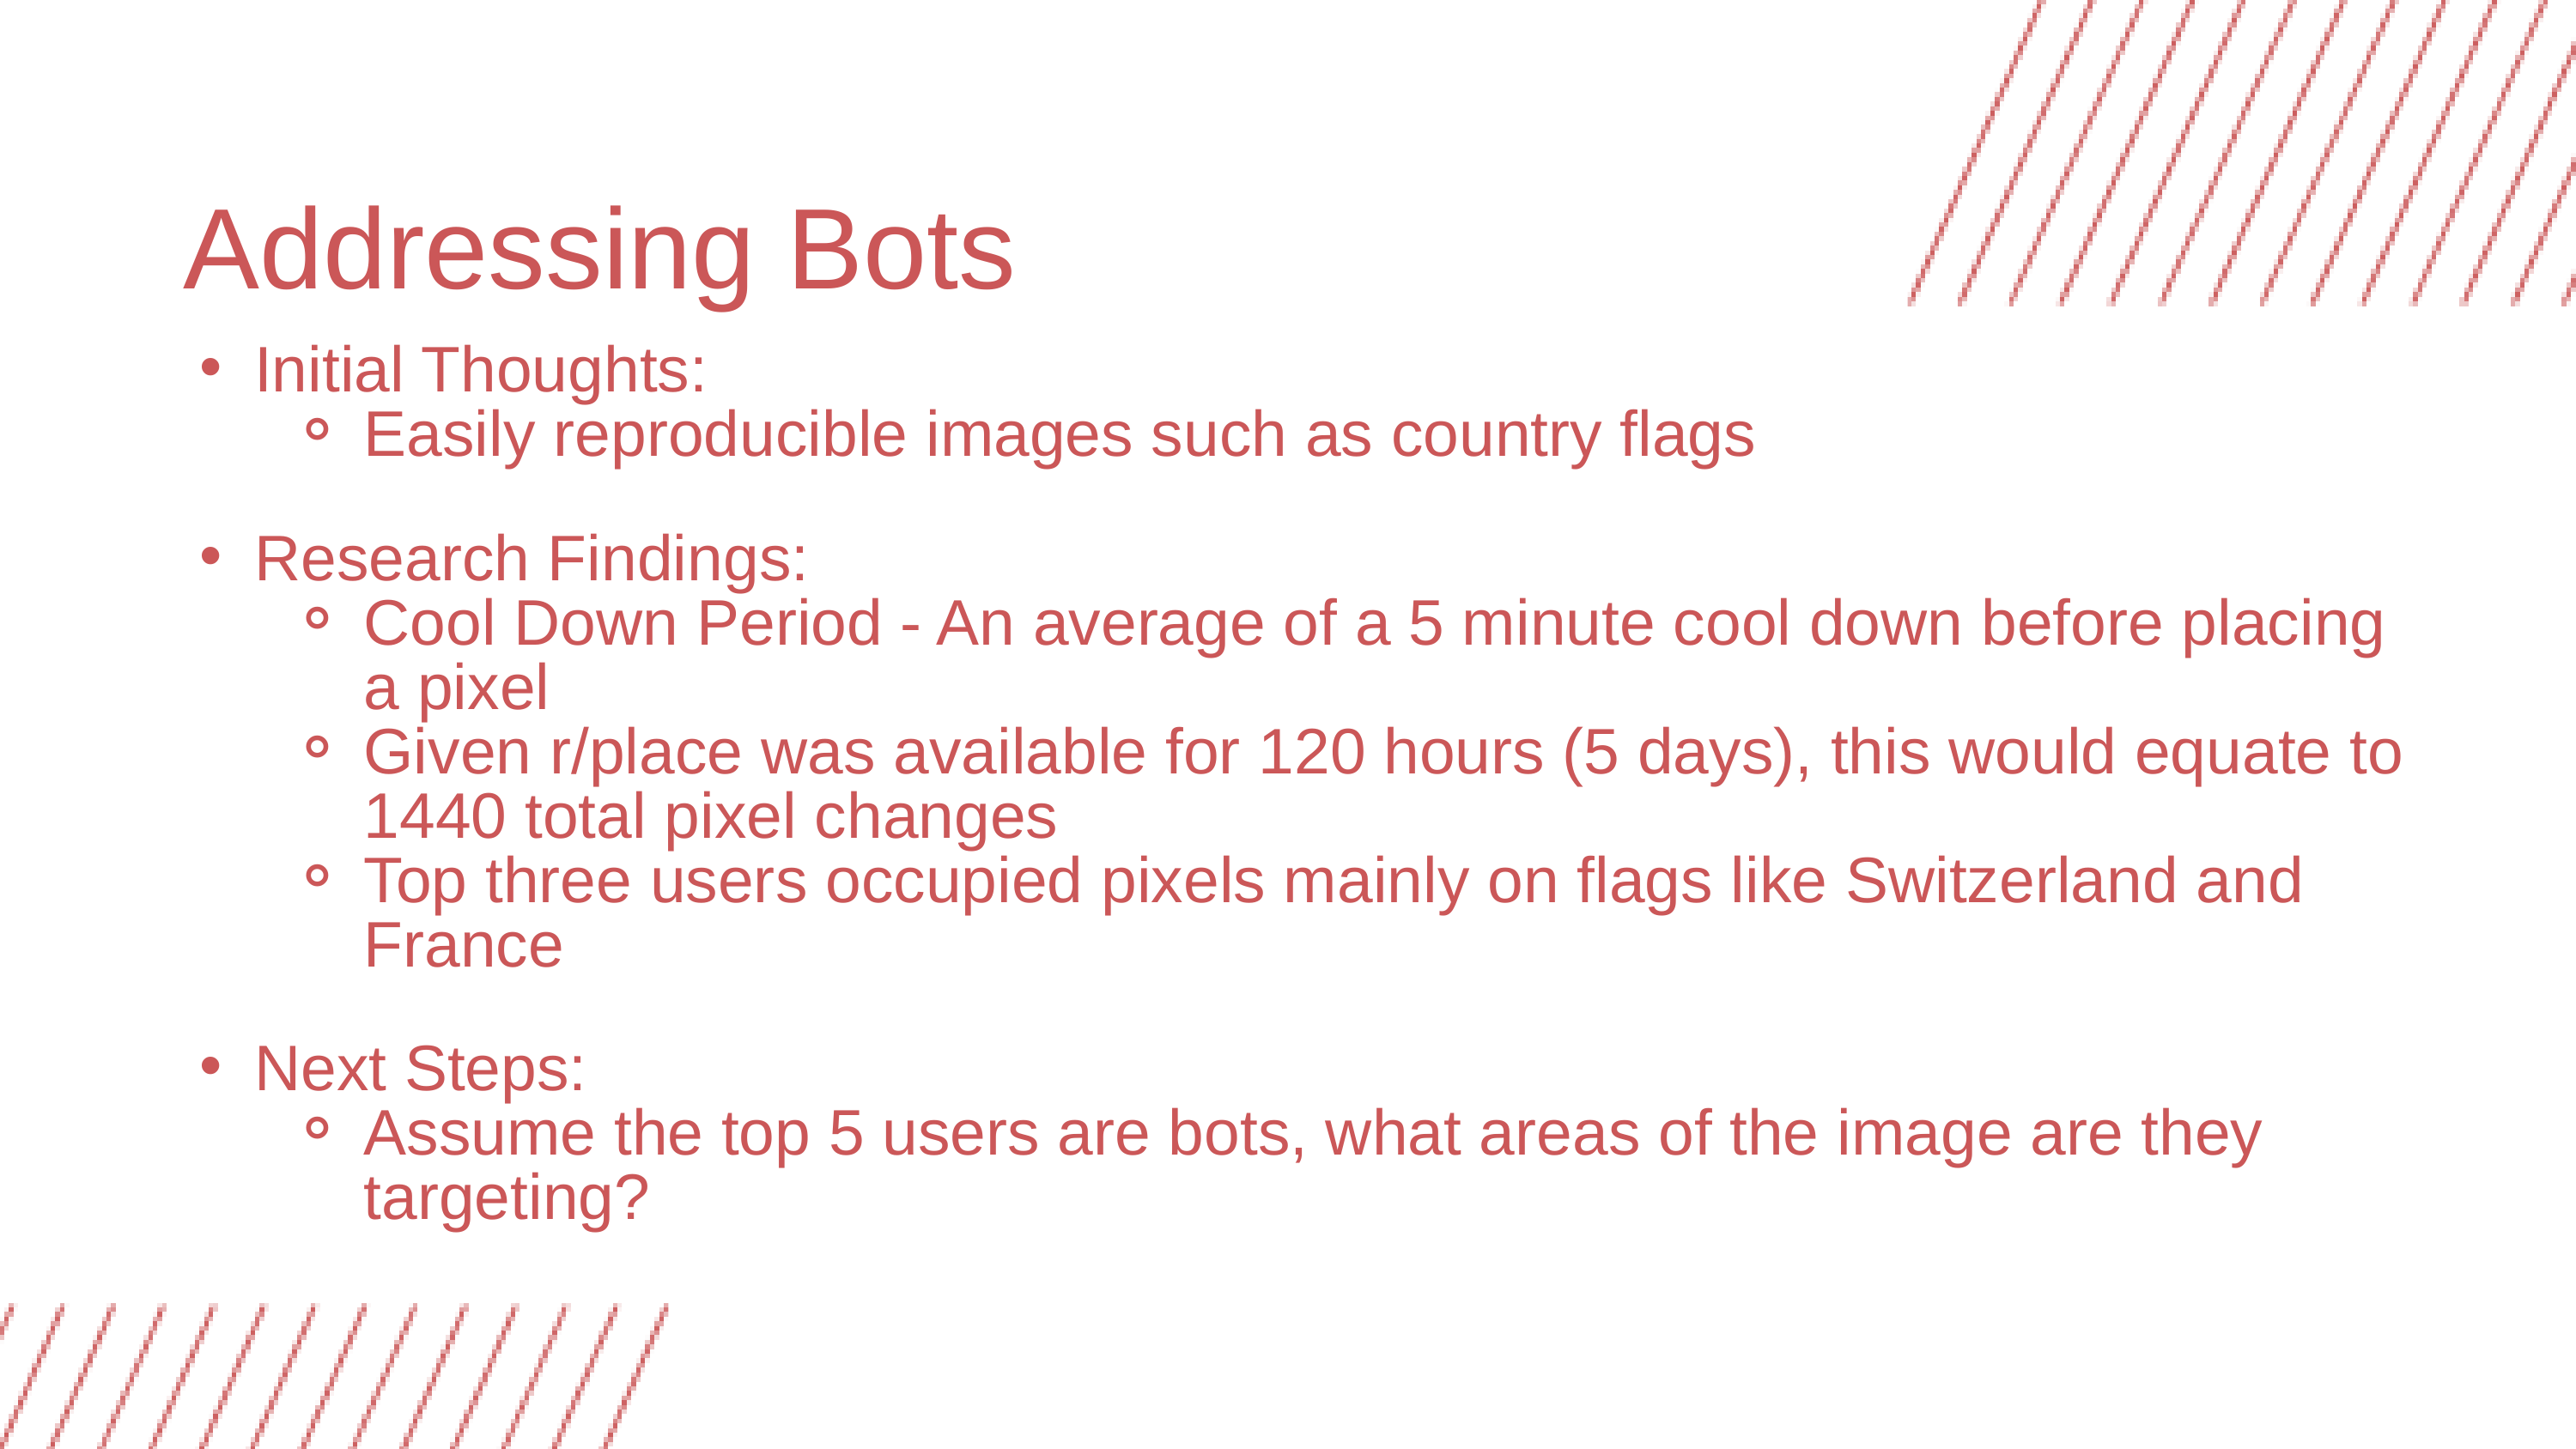

Addressing Bots
Initial Thoughts:
Easily reproducible images such as country flags
Research Findings:
Cool Down Period - An average of a 5 minute cool down before placing a pixel
Given r/place was available for 120 hours (5 days), this would equate to 1440 total pixel changes
Top three users occupied pixels mainly on flags like Switzerland and France
Next Steps:
Assume the top 5 users are bots, what areas of the image are they targeting?